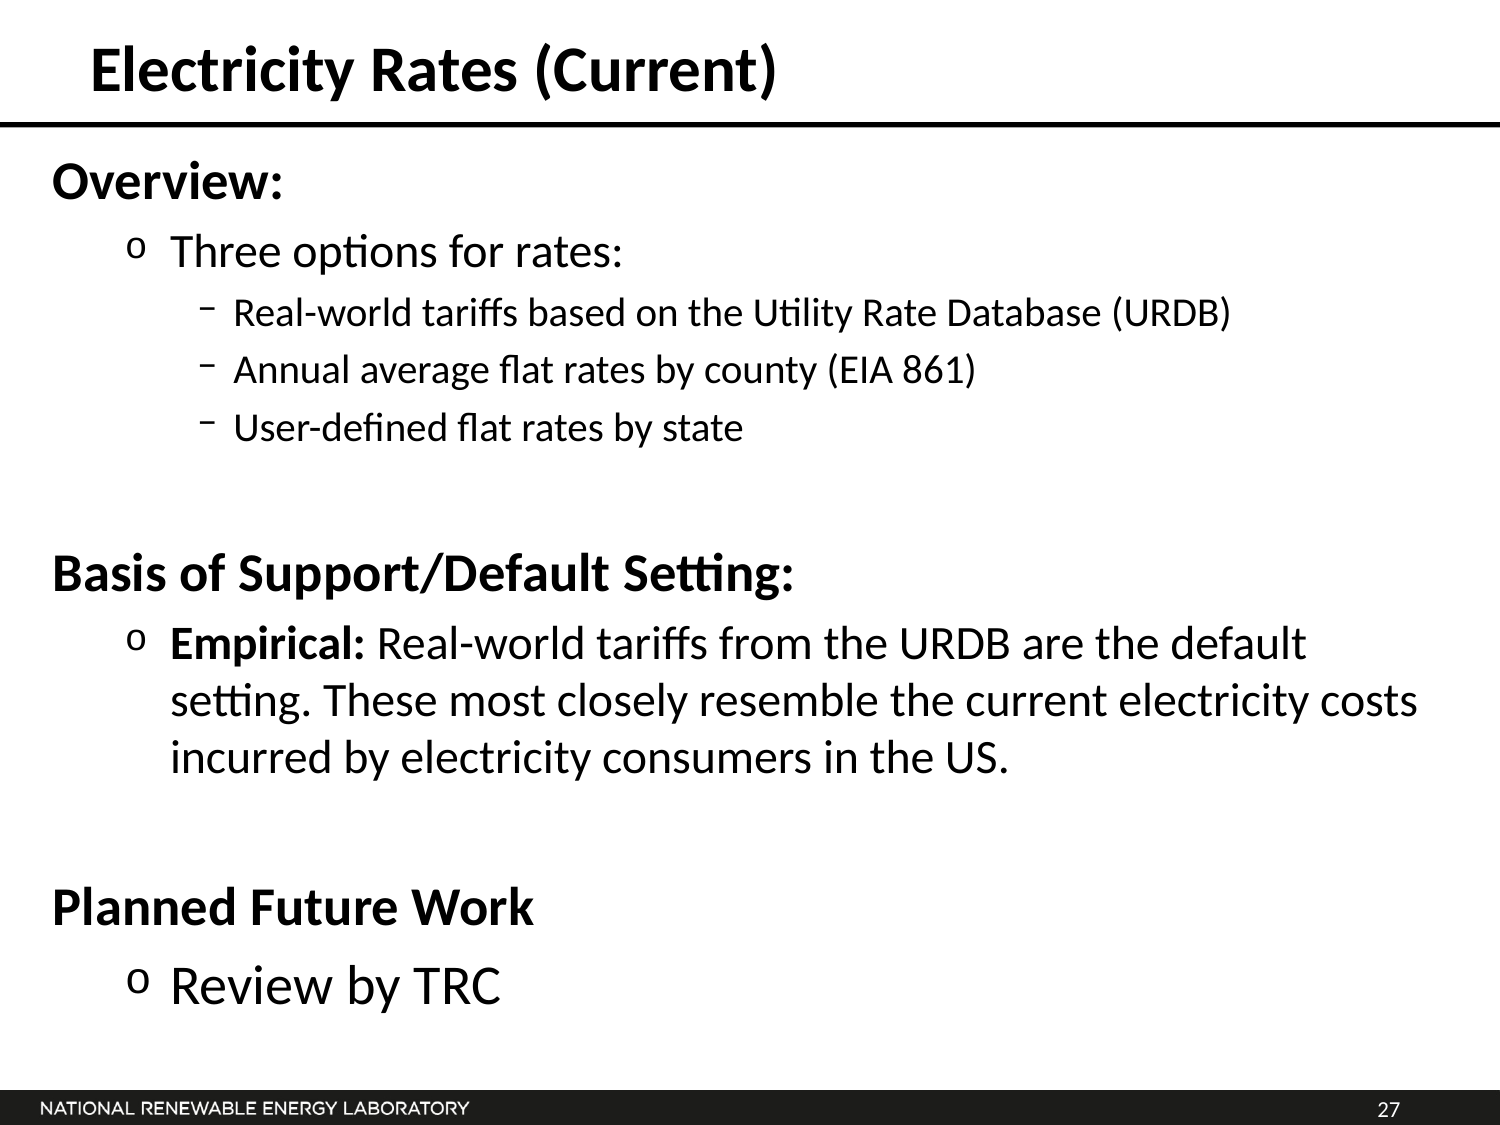

# Electricity Rates (Current)
Overview:
Three options for rates:
Real-world tariffs based on the Utility Rate Database (URDB)
Annual average flat rates by county (EIA 861)
User-defined flat rates by state

Basis of Support/Default Setting:
Empirical: Real-world tariffs from the URDB are the default setting. These most closely resemble the current electricity costs incurred by electricity consumers in the US.

Planned Future Work
Review by TRC